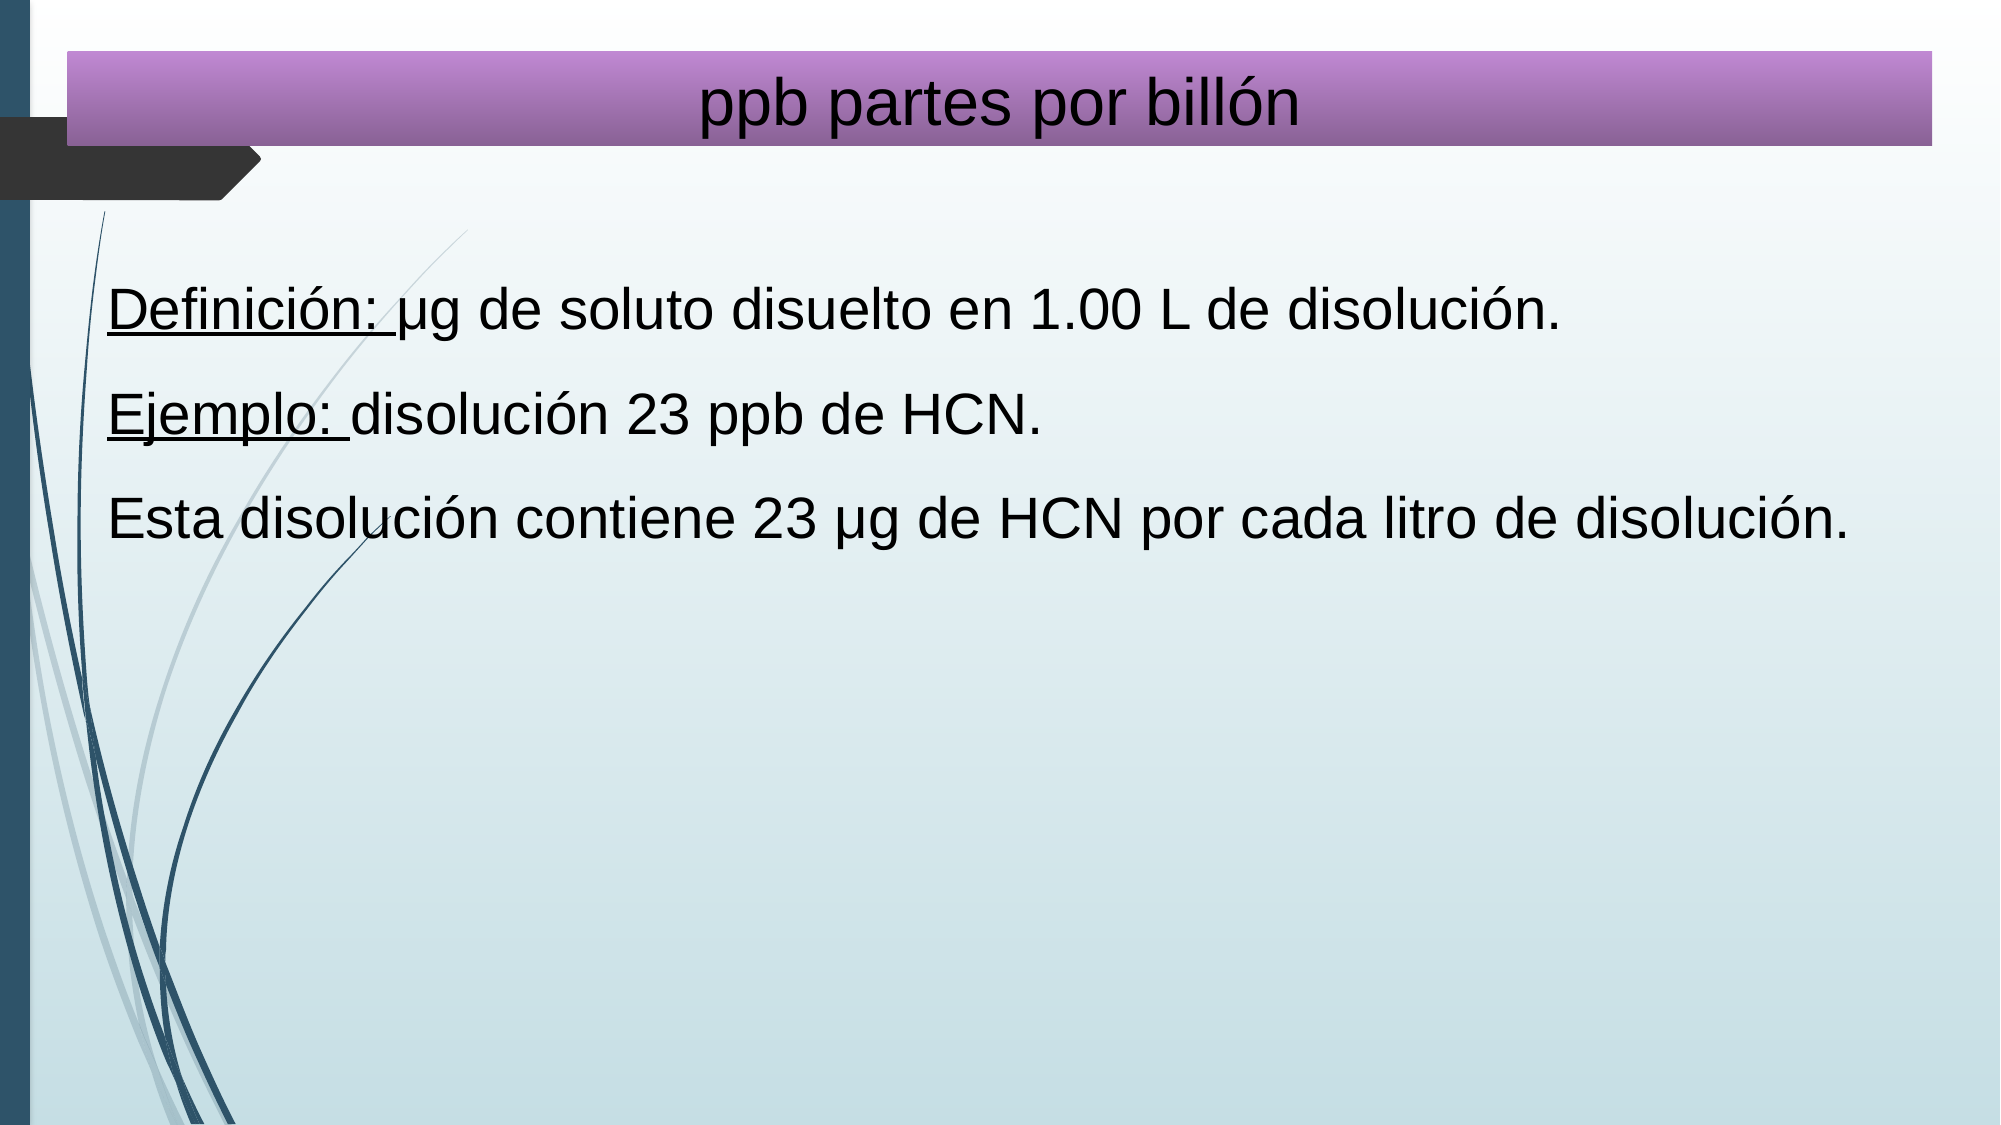

ppb partes por billón
Definición: μg de soluto disuelto en 1.00 L de disolución.
Ejemplo: disolución 23 ppb de HCN.
Esta disolución contiene 23 μg de HCN por cada litro de disolución.